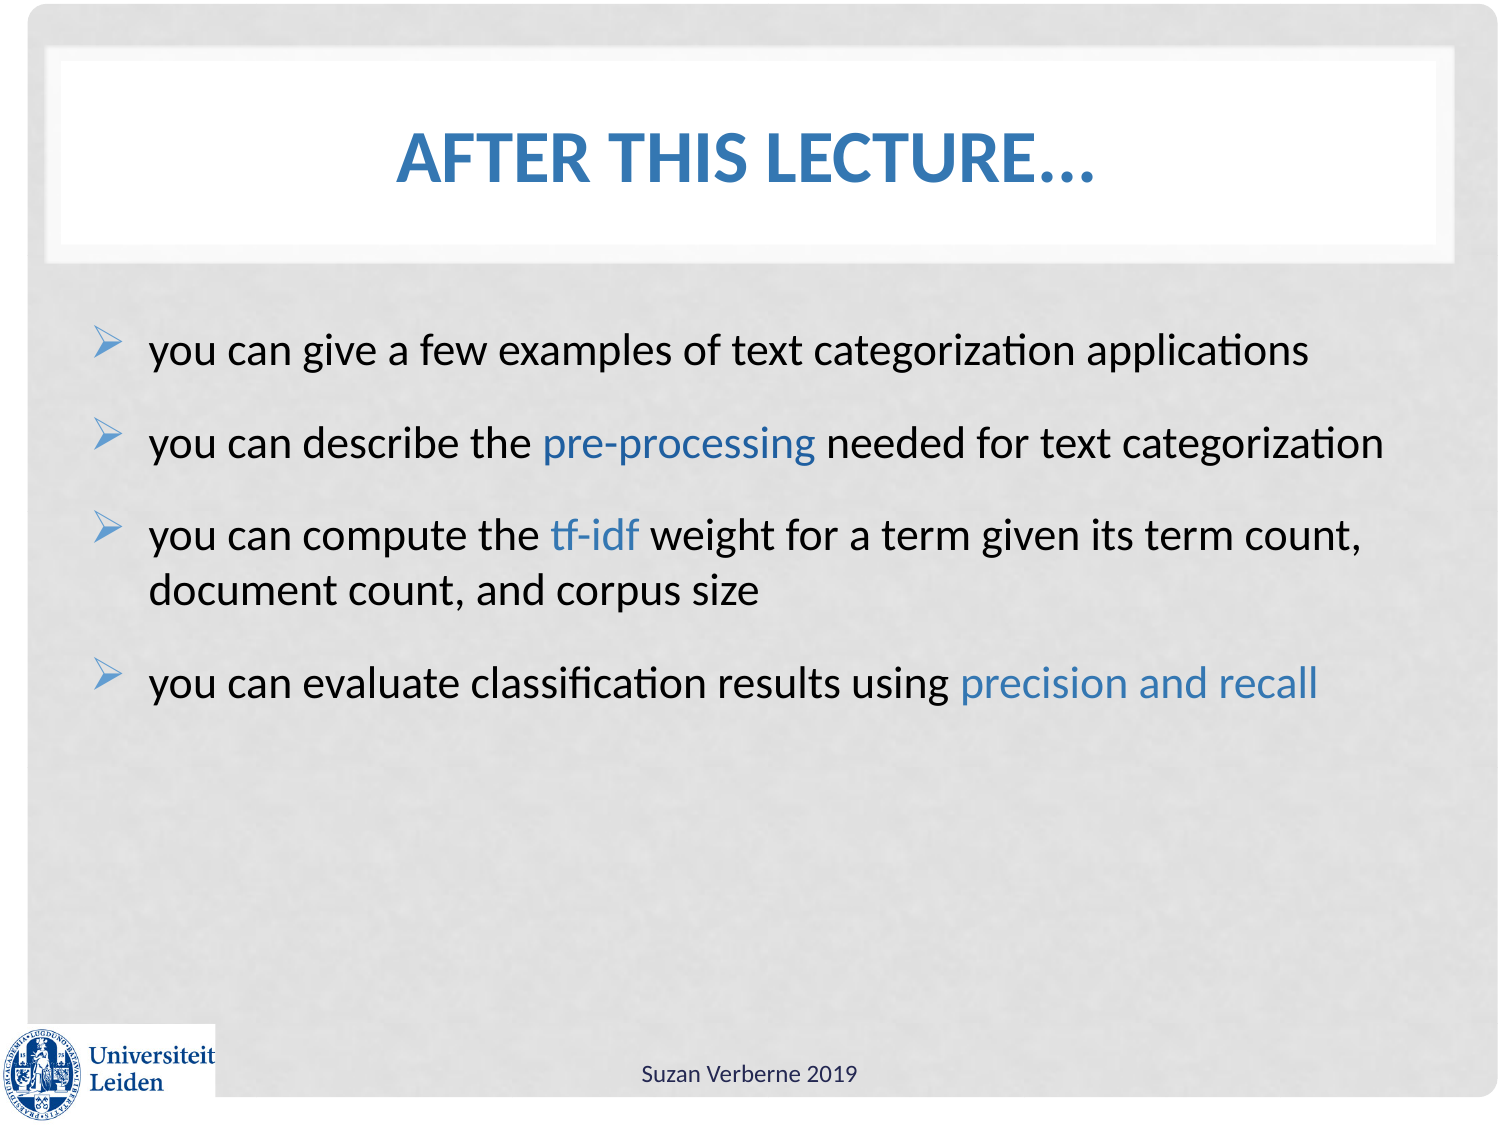

# After this lecture...
you can give a few examples of text categorization applications
you can describe the pre-processing needed for text categorization
you can compute the tf-idf weight for a term given its term count, document count, and corpus size
you can evaluate classification results using precision and recall

Suzan Verberne 2019